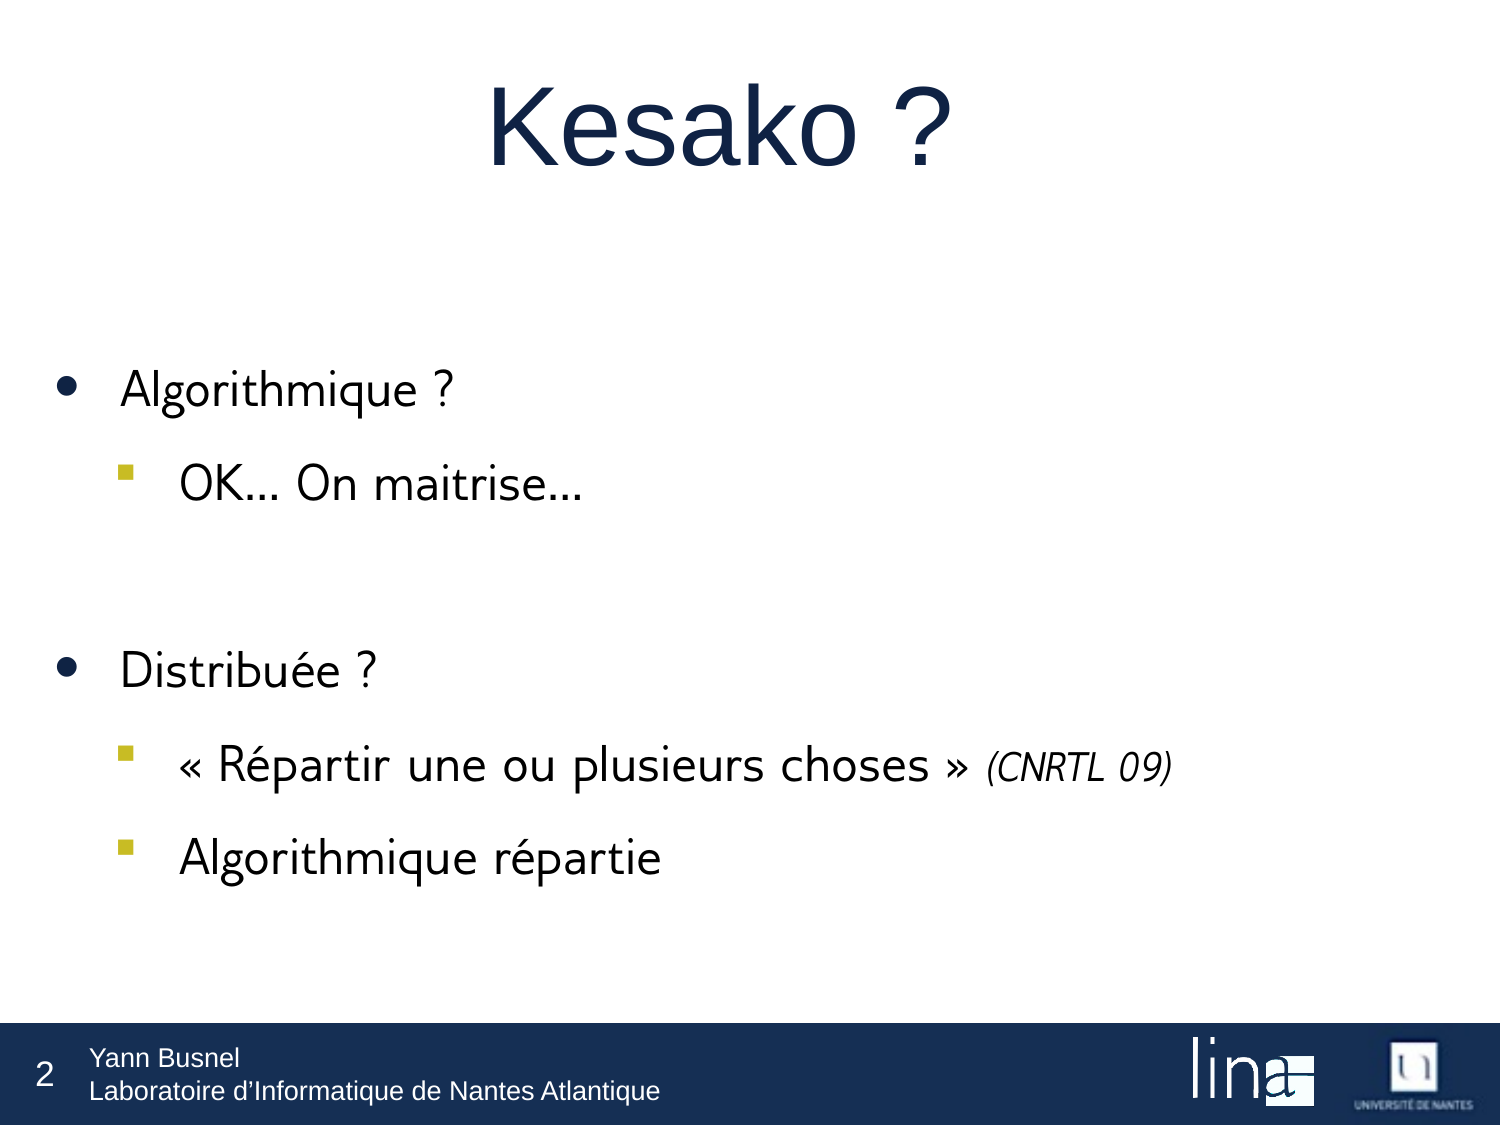

# Kesako ?

Algorithmique ?
OK… On maitrise…

Distribuée ?
« Répartir une ou plusieurs choses » (CNRTL 09)
Algorithmique répartie
2